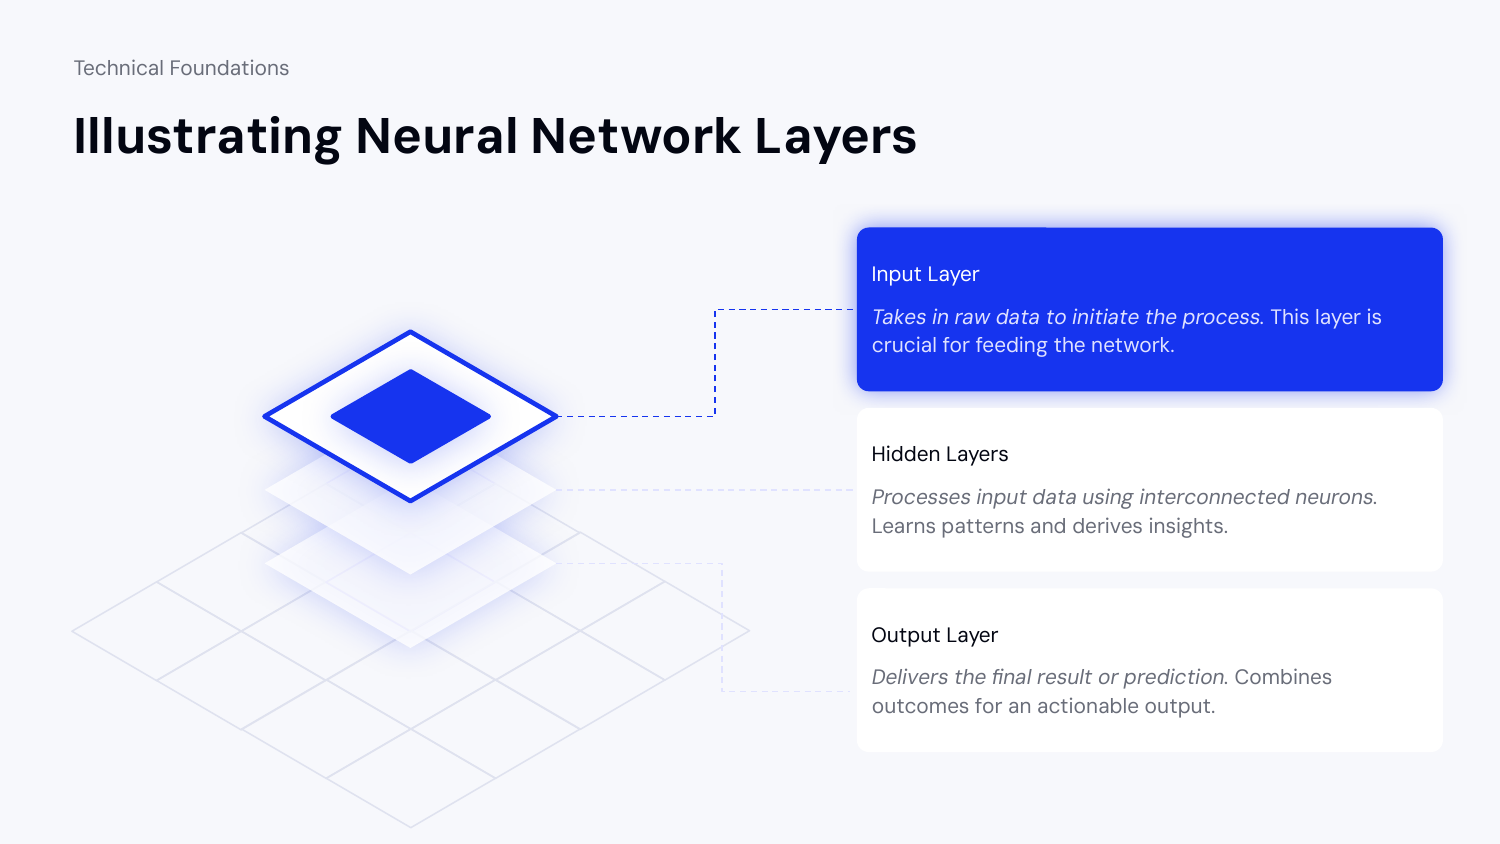

Technical Foundations
# Illustrating Neural Network Layers

Input Layer
Takes in raw data to initiate the process. This layer is crucial for feeding the network.

Hidden Layers
Processes input data using interconnected neurons. Learns patterns and derives insights.

Output Layer
Delivers the final result or prediction. Combines outcomes for an actionable output.